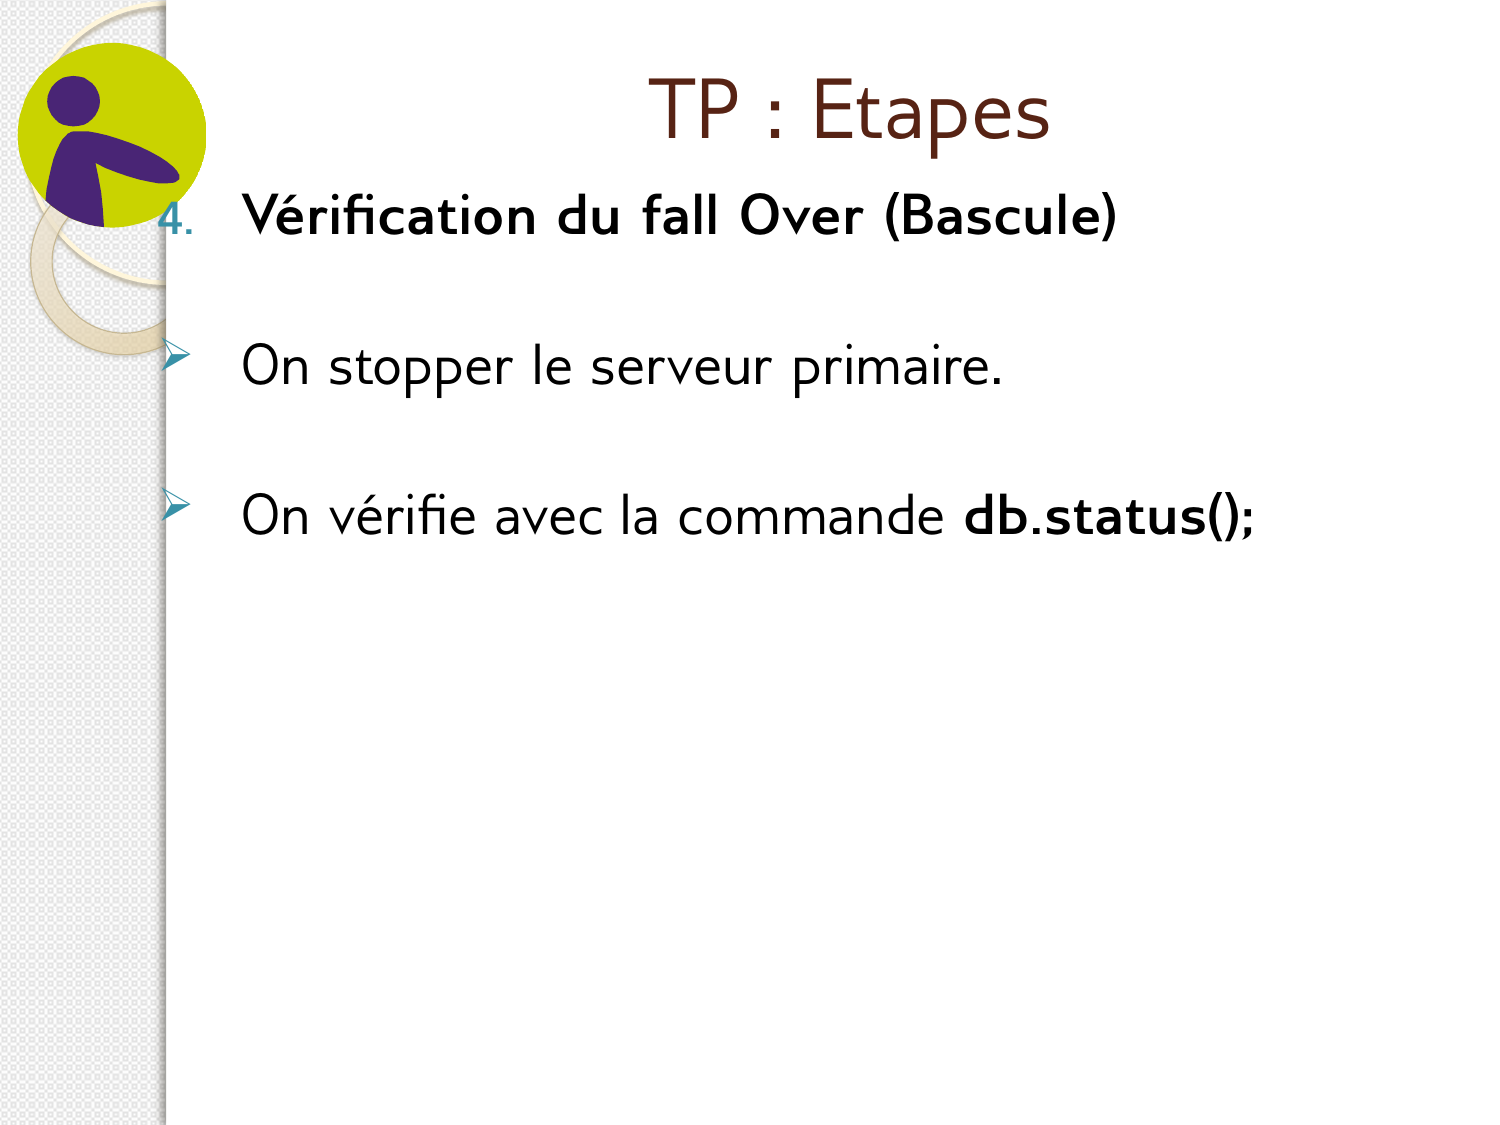

# TP : Etapes
Vérification du fall Over (Bascule)

On stopper le serveur primaire.

On vérifie avec la commande db.status();